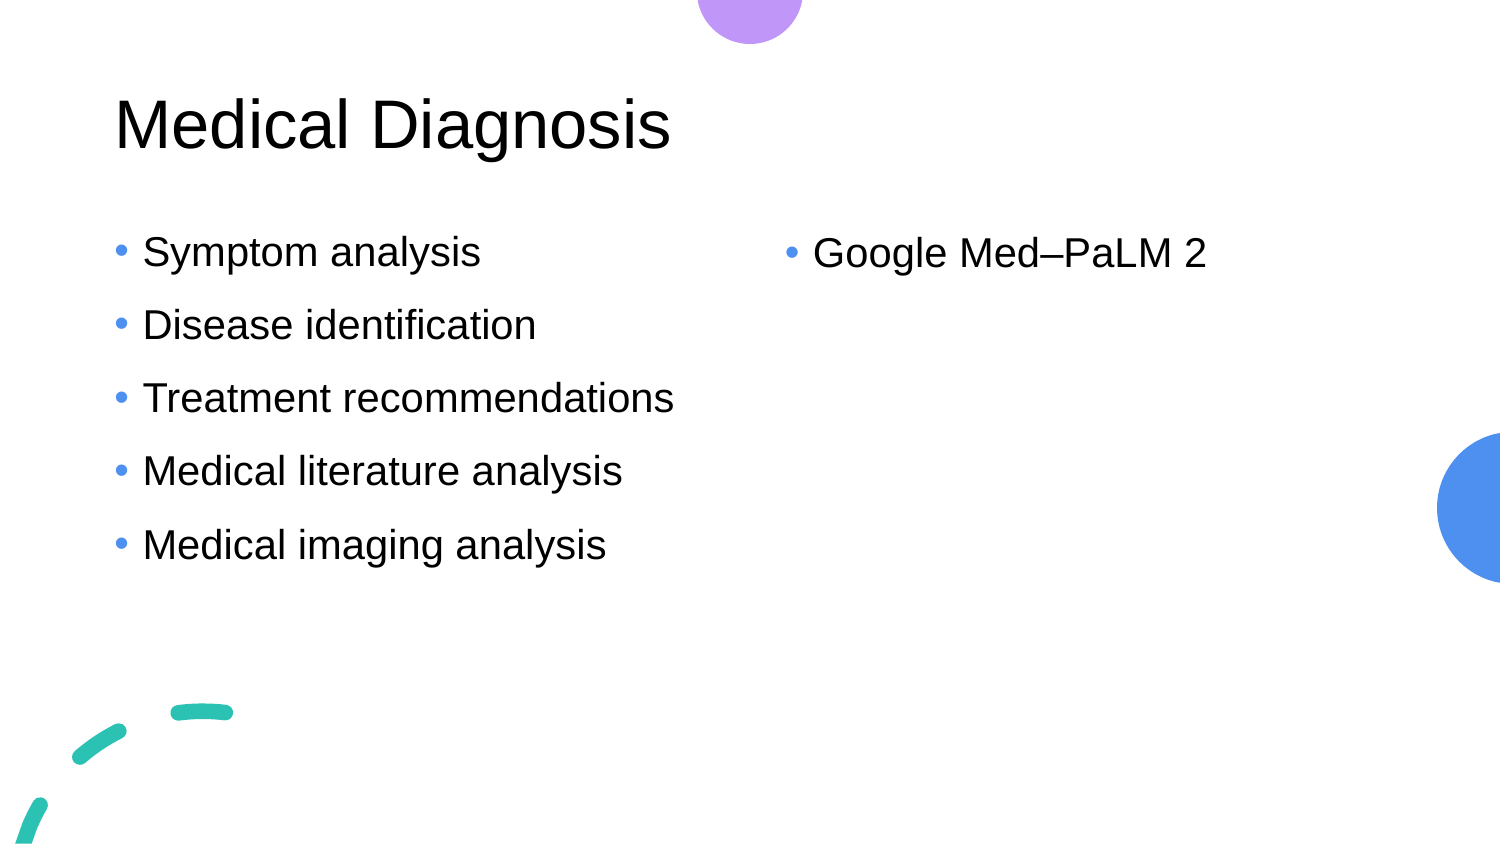

# Medical Diagnosis
Symptom analysis
Disease identification
Treatment recommendations
Medical literature analysis
Medical imaging analysis
Google Med–PaLM 2